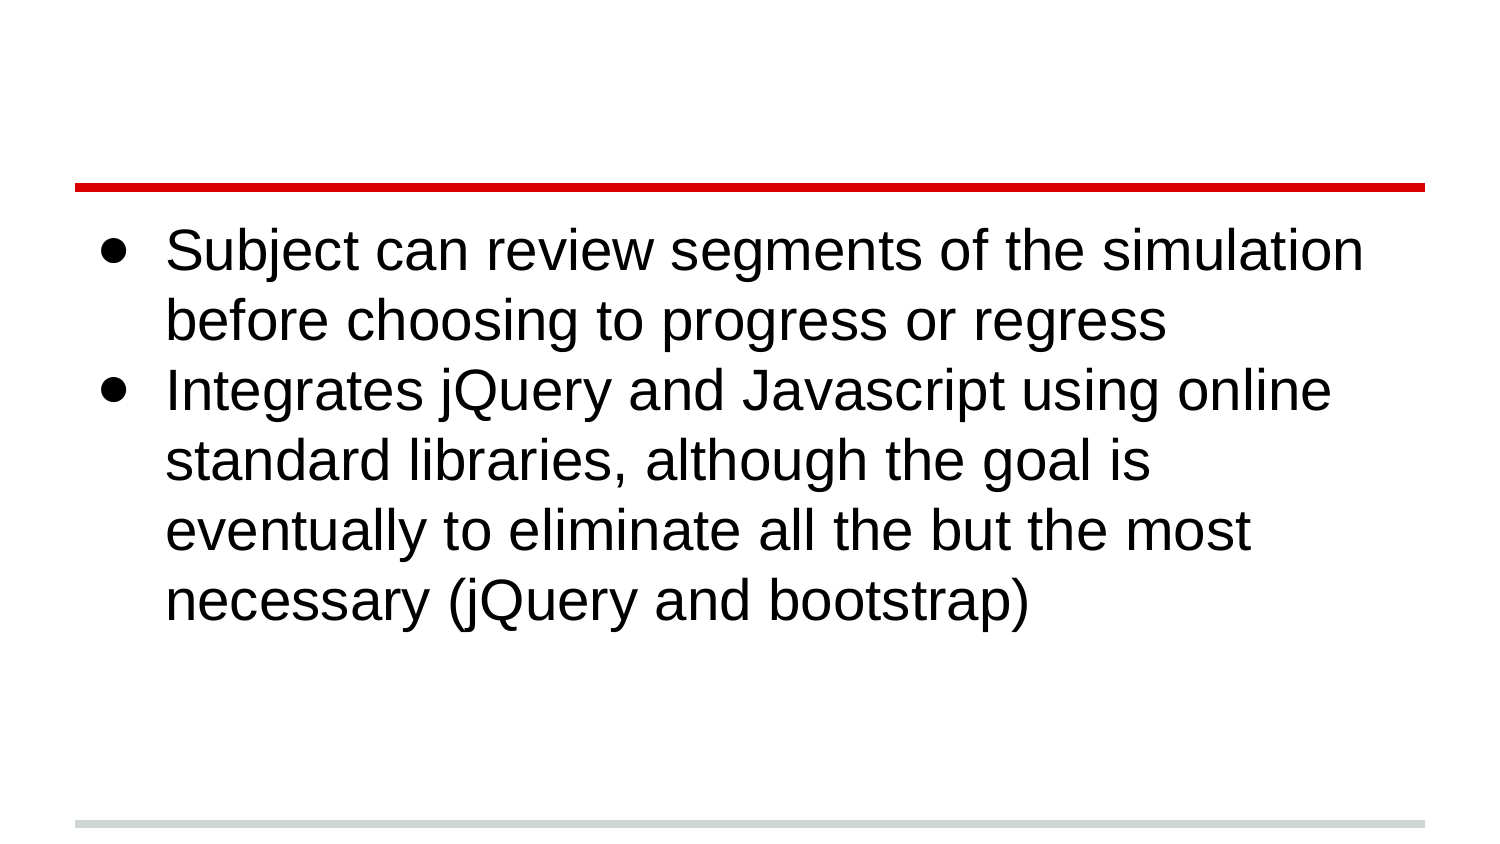

Subject can review segments of the simulation before choosing to progress or regress
Integrates jQuery and Javascript using online standard libraries, although the goal is eventually to eliminate all the but the most necessary (jQuery and bootstrap)